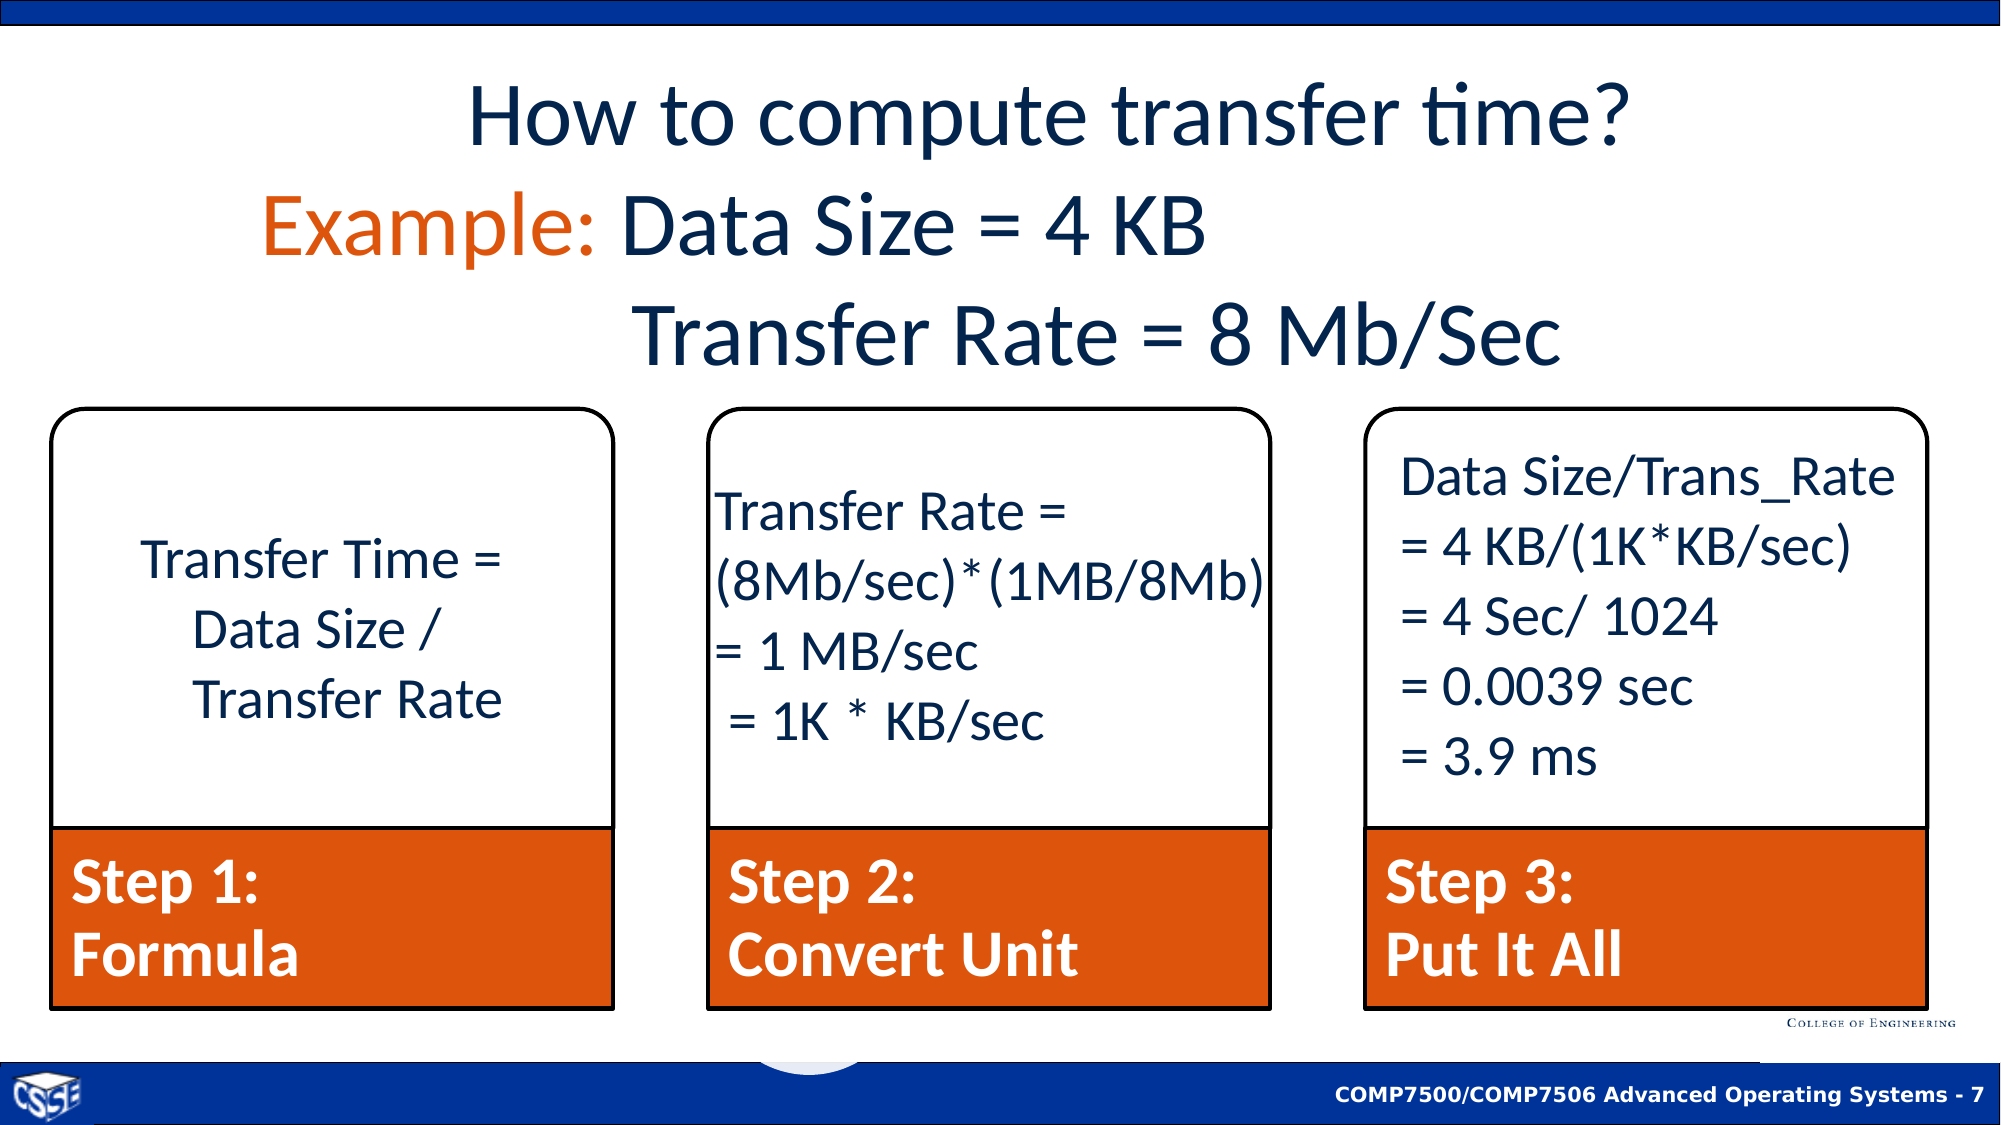

# How to compute transfer time? Example: Data Size = 4 KB Transfer Rate = 8 Mb/Sec
Step 1: Formula
Step 2:     Convert Unit
Step 3:      Put It All
Transfer Rate =
(8Mb/sec)*(1MB/8Mb)
= 1 MB/sec
 = 1K * KB/sec
Data Size/Trans_Rate
= 4 KB/(1K*KB/sec)
= 4 Sec/ 1024
= 0.0039 sec
= 3.9 ms
Transfer Time =
    Data Size /
    Transfer Rate